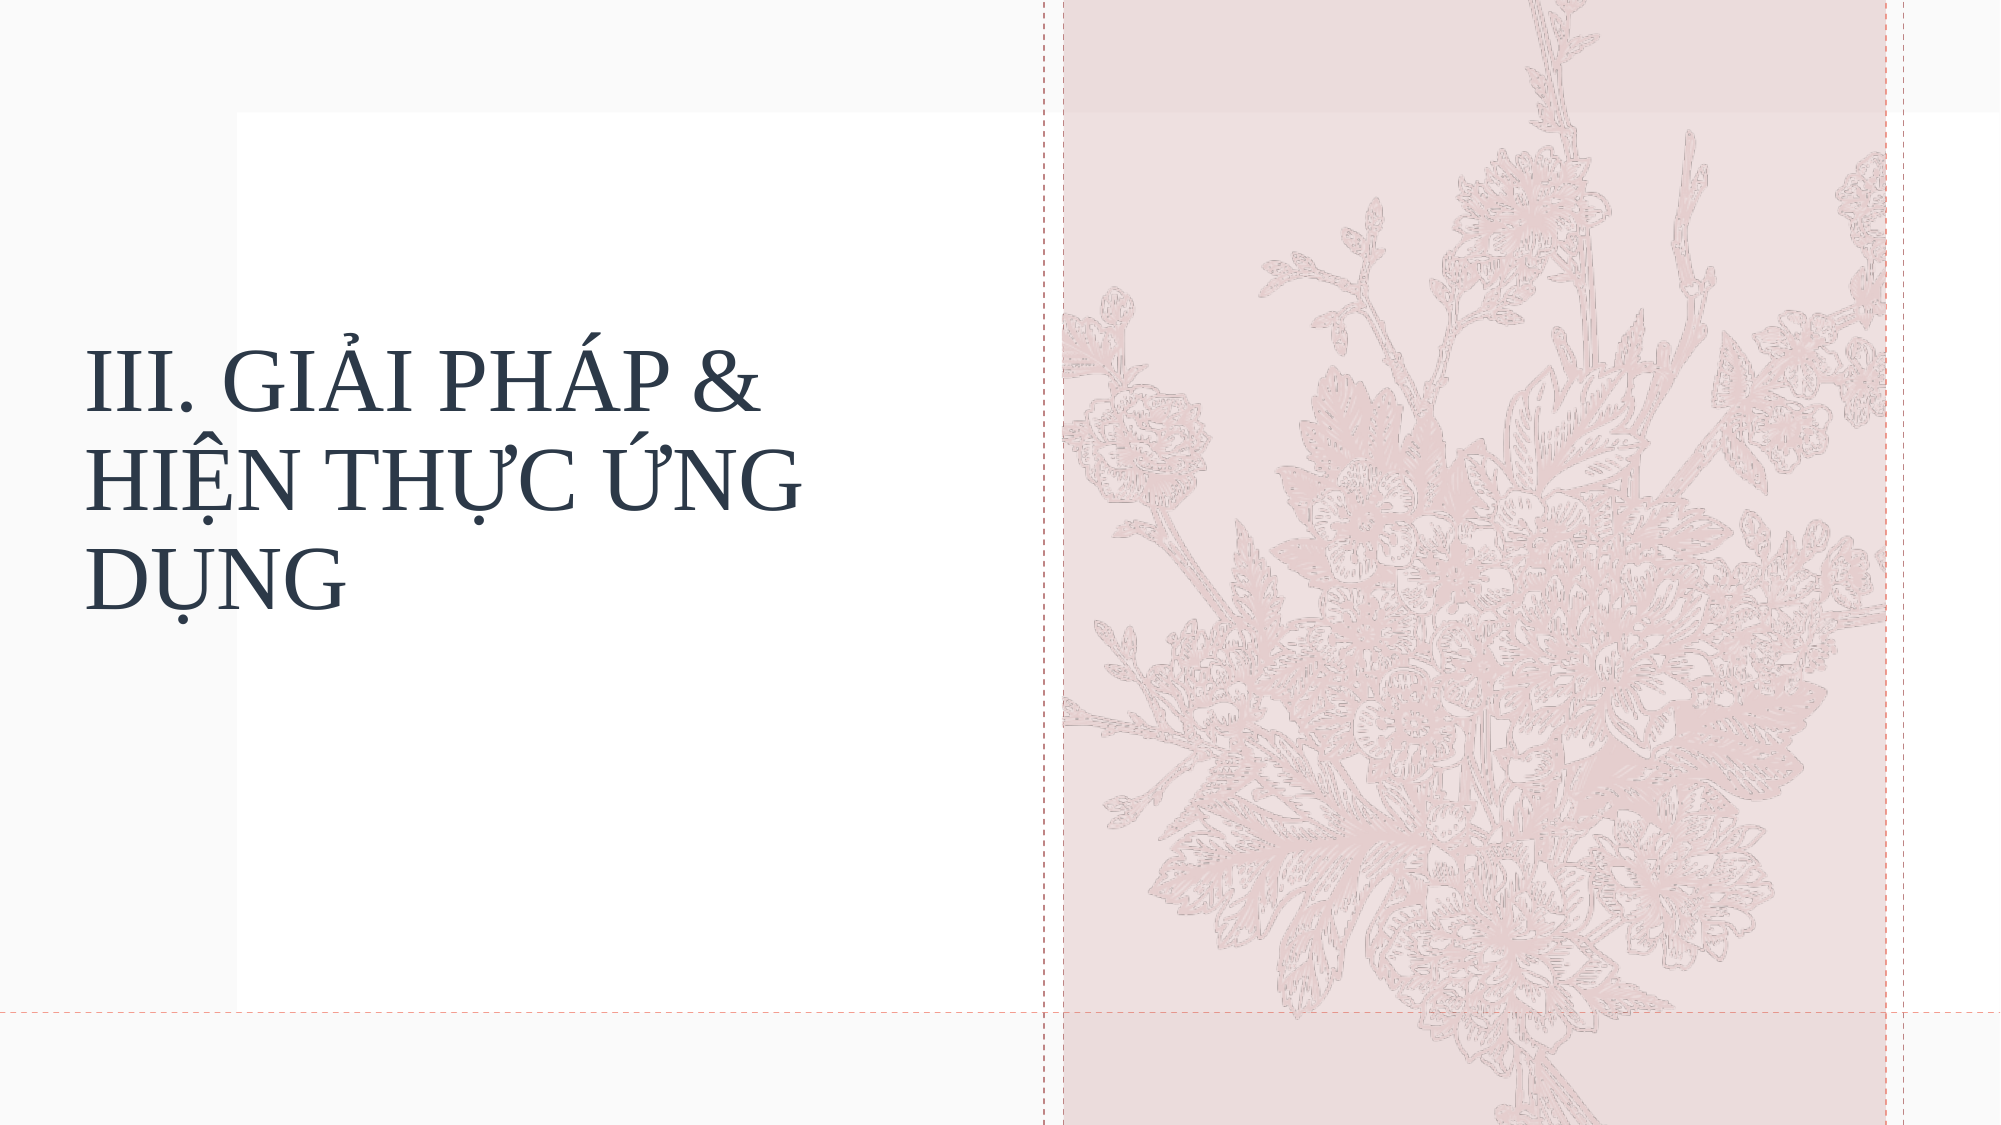

# III. GIẢI PHÁP & HIỆN THỰC ỨNG DỤNG